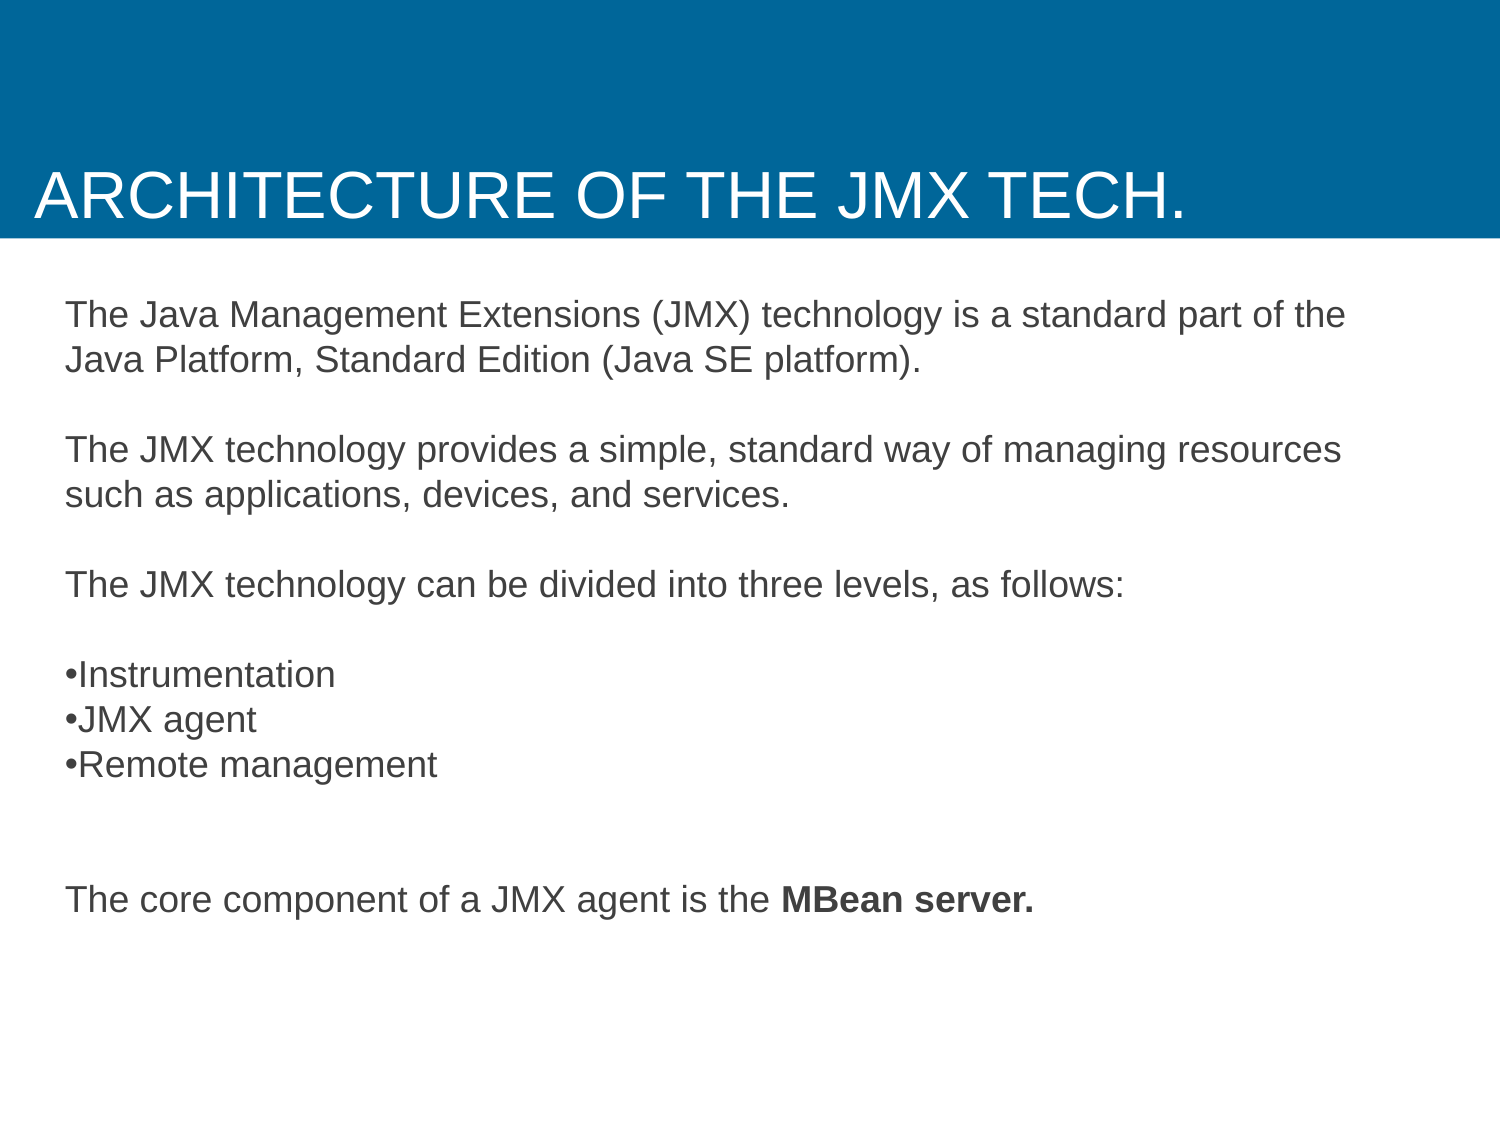

Architecture of the JMX Tech.
The Java Management Extensions (JMX) technology is a standard part of the Java Platform, Standard Edition (Java SE platform).
The JMX technology provides a simple, standard way of managing resources such as applications, devices, and services.
The JMX technology can be divided into three levels, as follows:

Instrumentation
JMX agent
Remote management
The core component of a JMX agent is the MBean server.

192